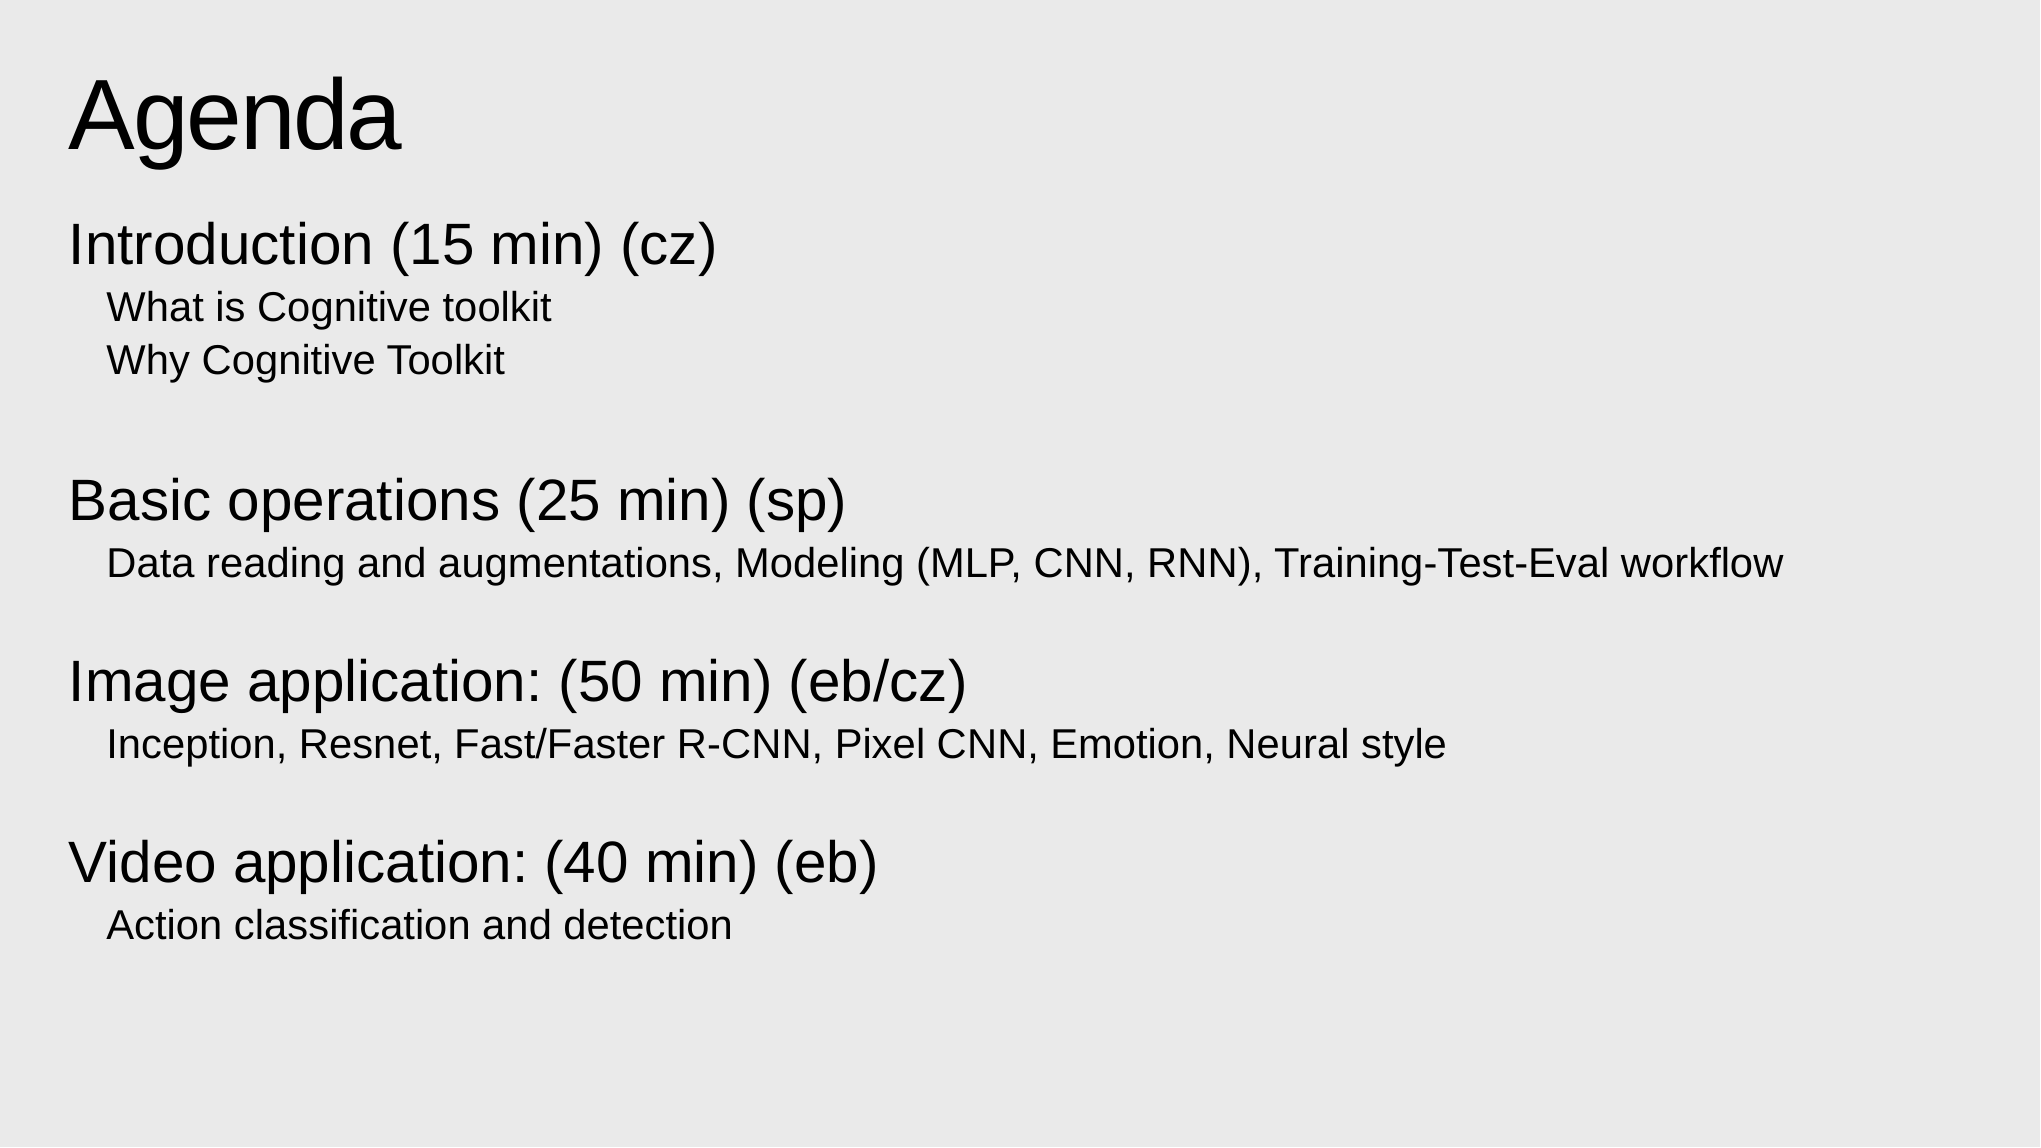

# Agenda
Introduction (15 min) (cz)
What is Cognitive toolkit
Why Cognitive Toolkit

Basic operations (25 min) (sp)
Data reading and augmentations, Modeling (MLP, CNN, RNN), Training-Test-Eval workflow

Image application: (50 min) (eb/cz)
Inception, Resnet, Fast/Faster R-CNN, Pixel CNN, Emotion, Neural style

Video application: (40 min) (eb)
Action classification and detection